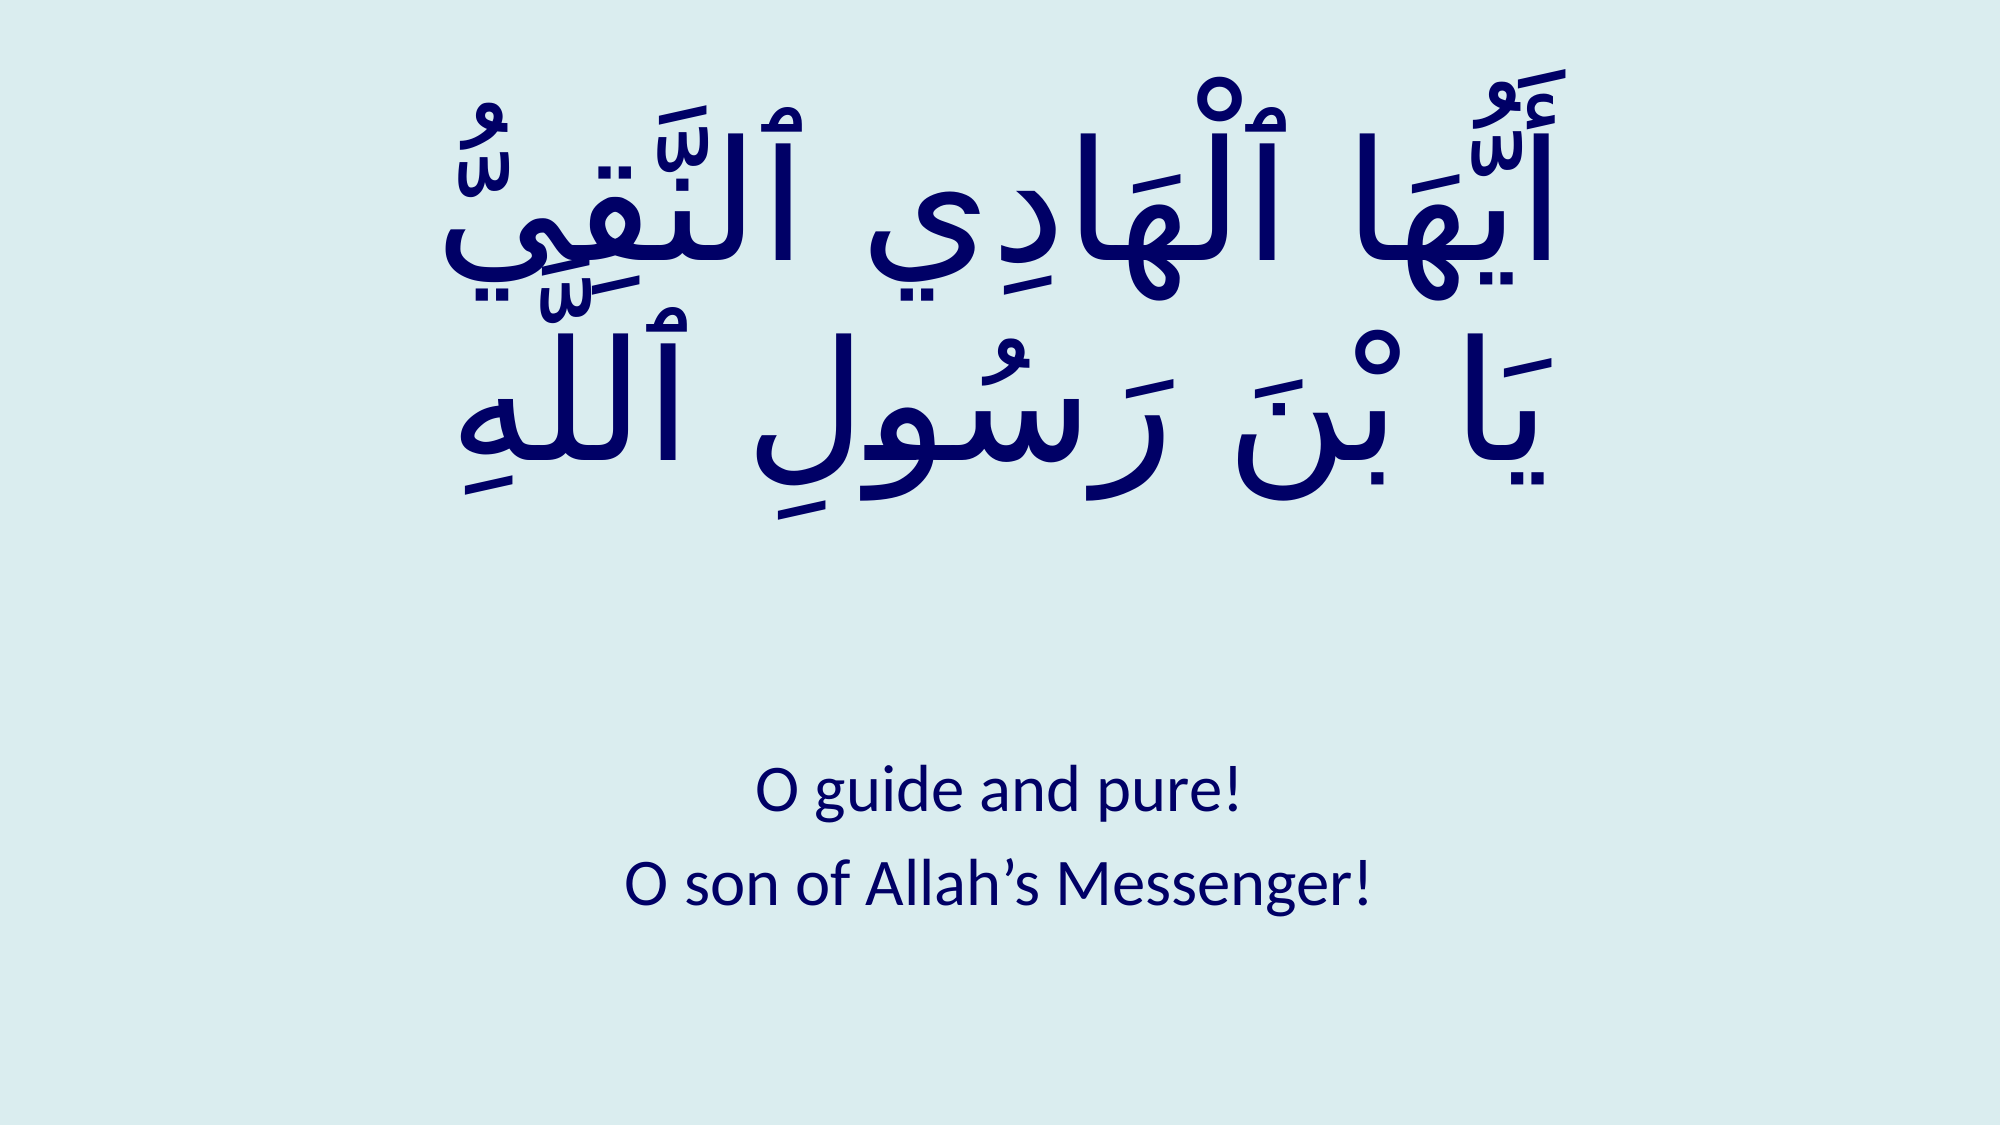

# أَيُّهَا ٱلْهَادِي ٱلنَّقِيُّ يَا بْنَ رَسُولِ ٱللَّهِ
O guide and pure!
O son of Allah’s Messenger!